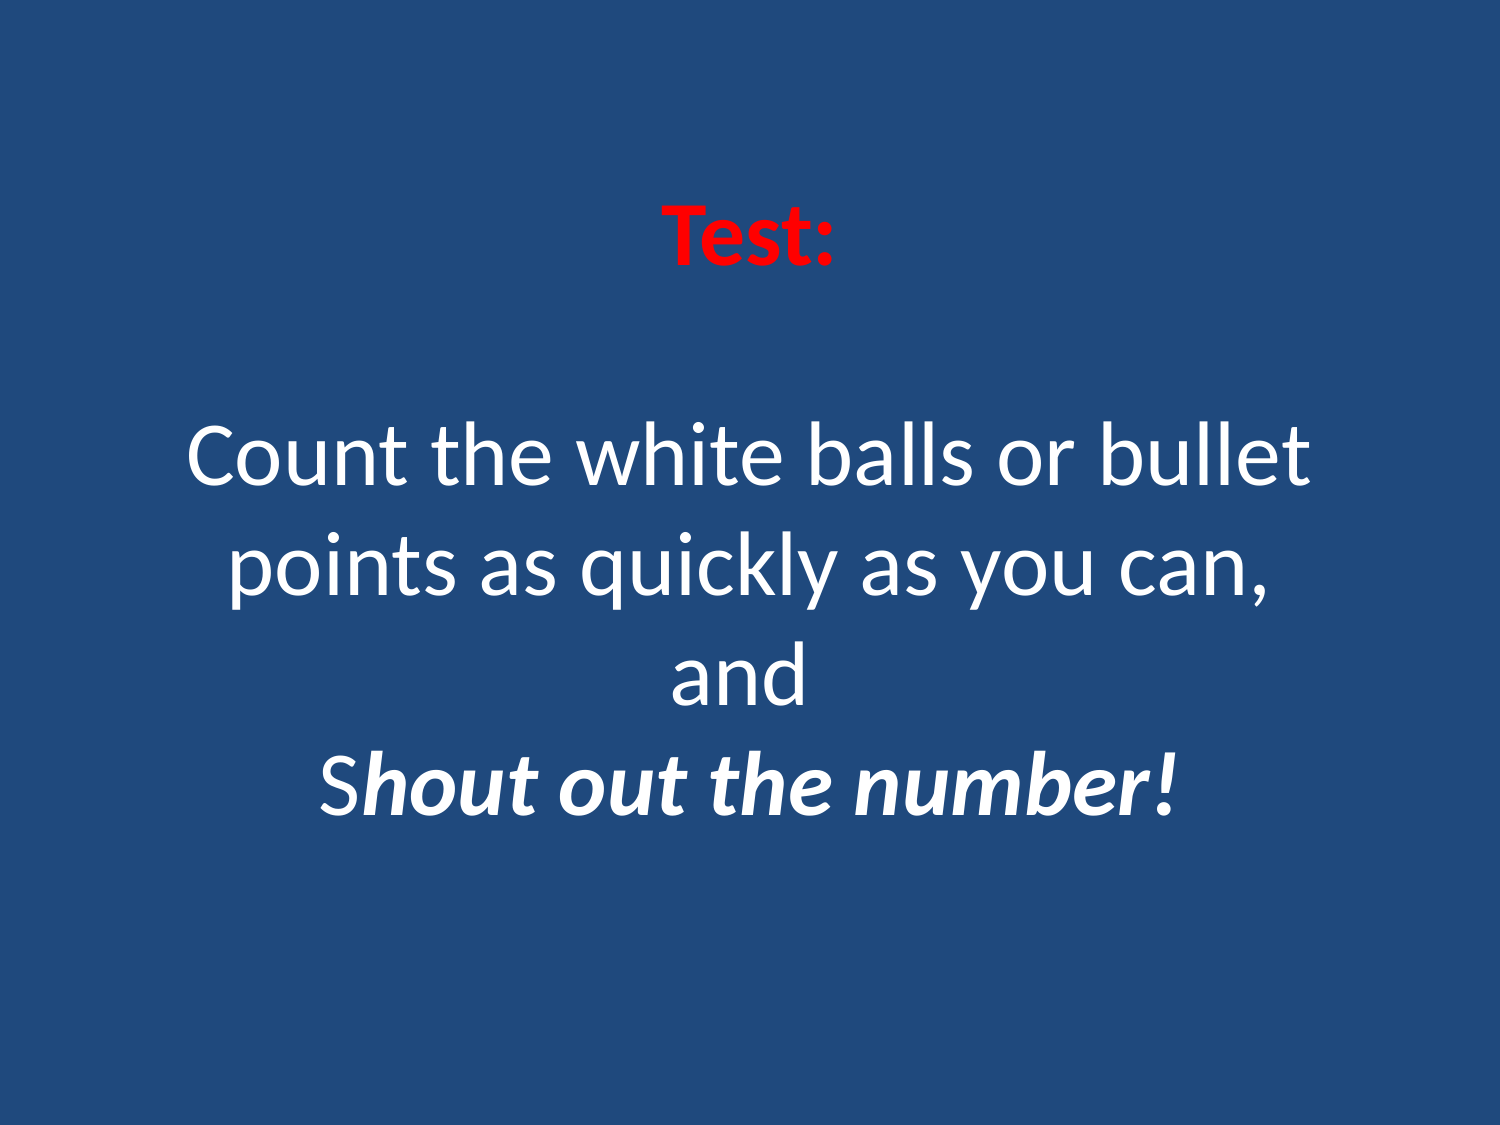

# Test: Count the white balls or bullet points as quickly as you can, and Shout out the number!